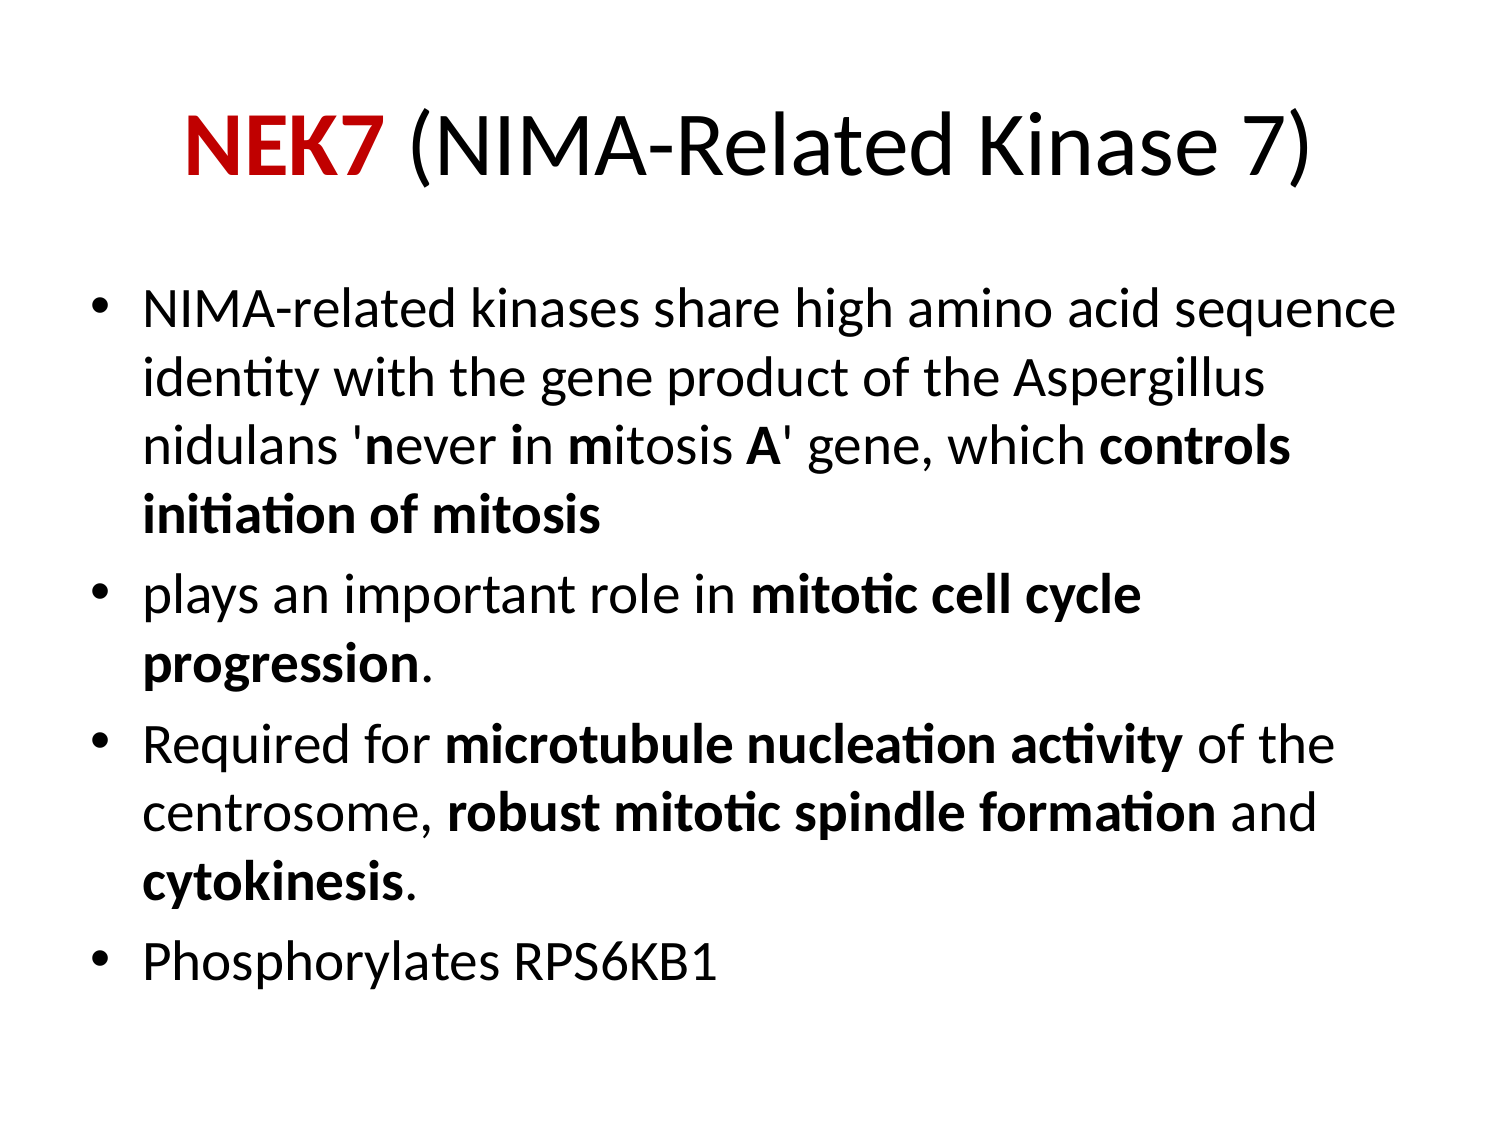

# NEK7 (NIMA-Related Kinase 7)
NIMA-related kinases share high amino acid sequence identity with the gene product of the Aspergillus nidulans 'never in mitosis A' gene, which controls initiation of mitosis
plays an important role in mitotic cell cycle progression.
Required for microtubule nucleation activity of the centrosome, robust mitotic spindle formation and cytokinesis.
Phosphorylates RPS6KB1